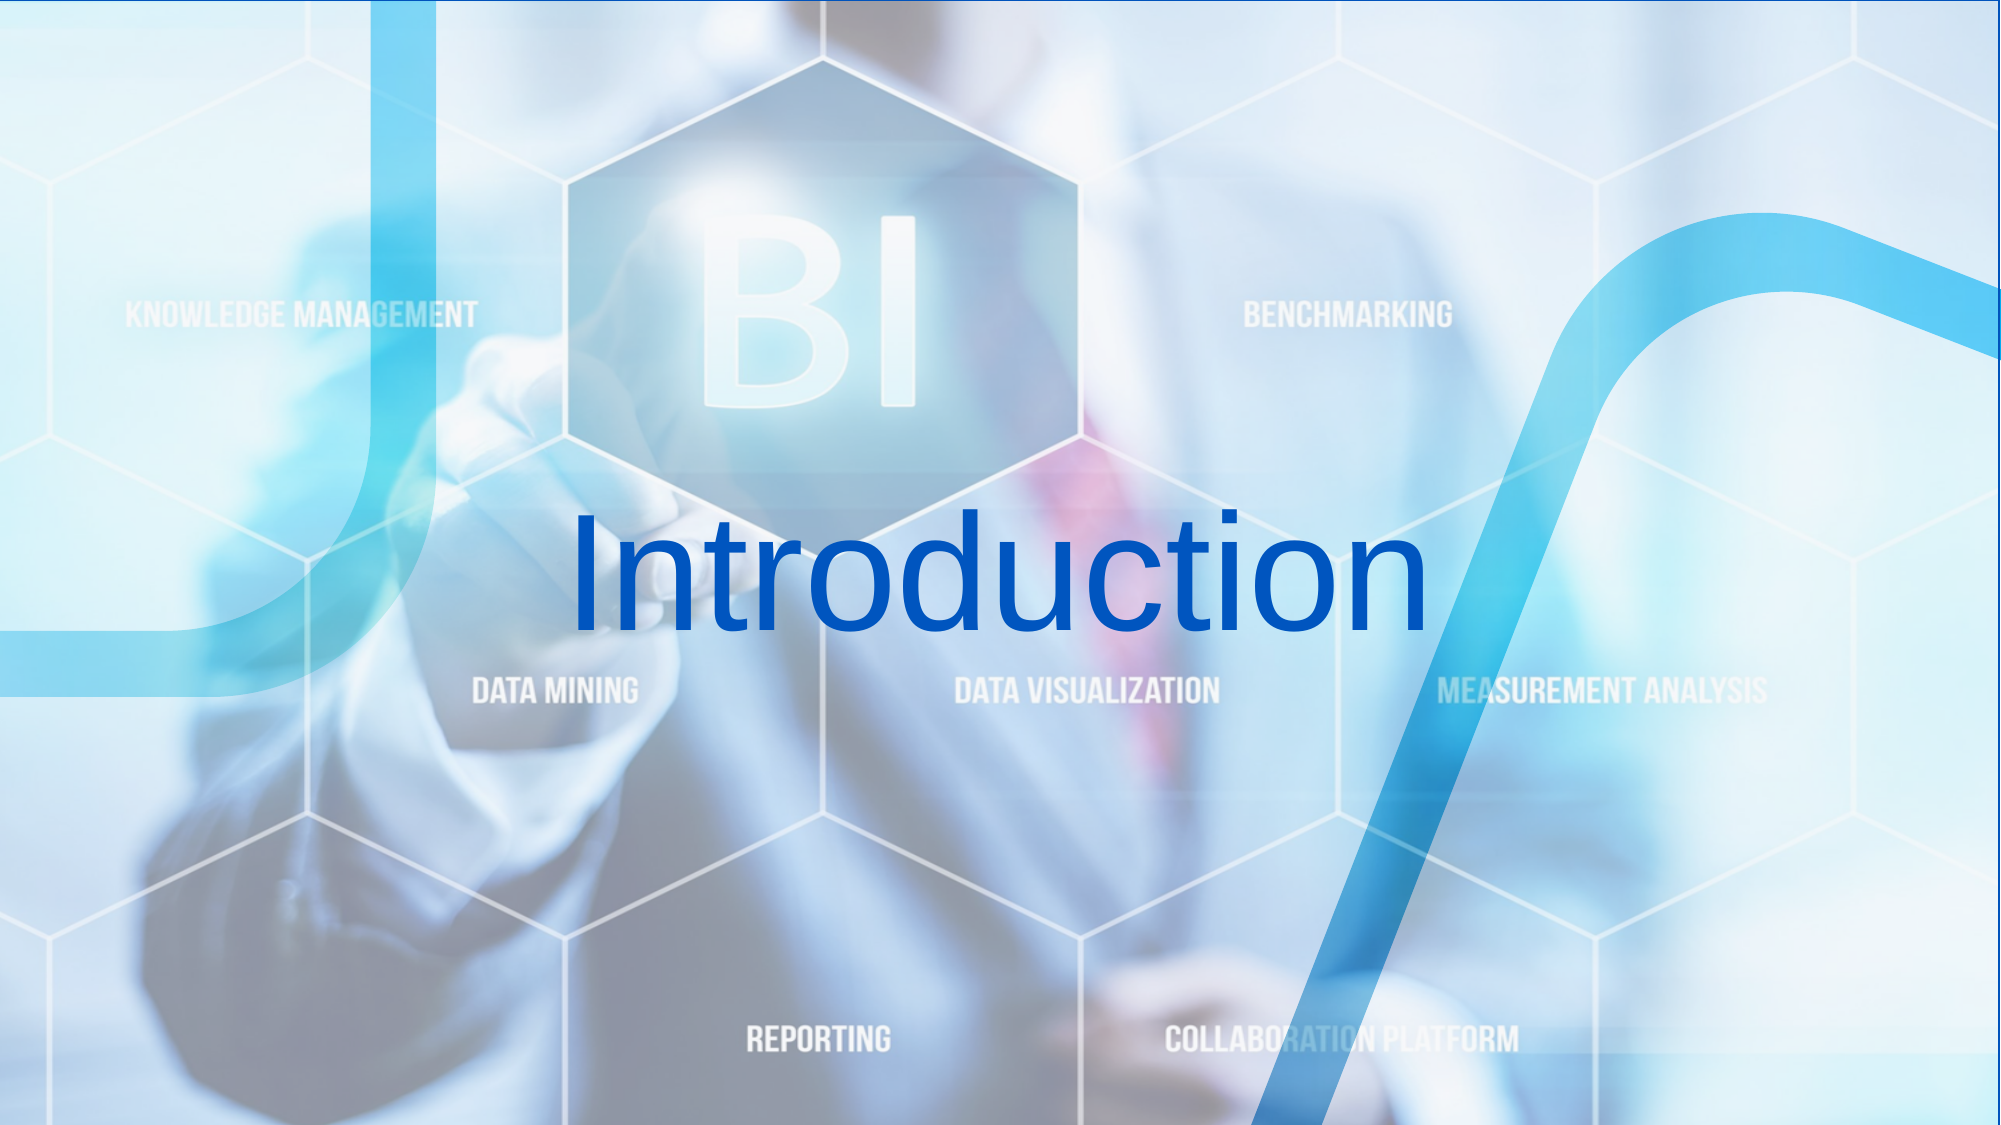

Introduction

Revenue Per Client

20%
LOW PERFORMANCE
Insert a description text about performance of your business with multiple parameters.
APRIL 20XX